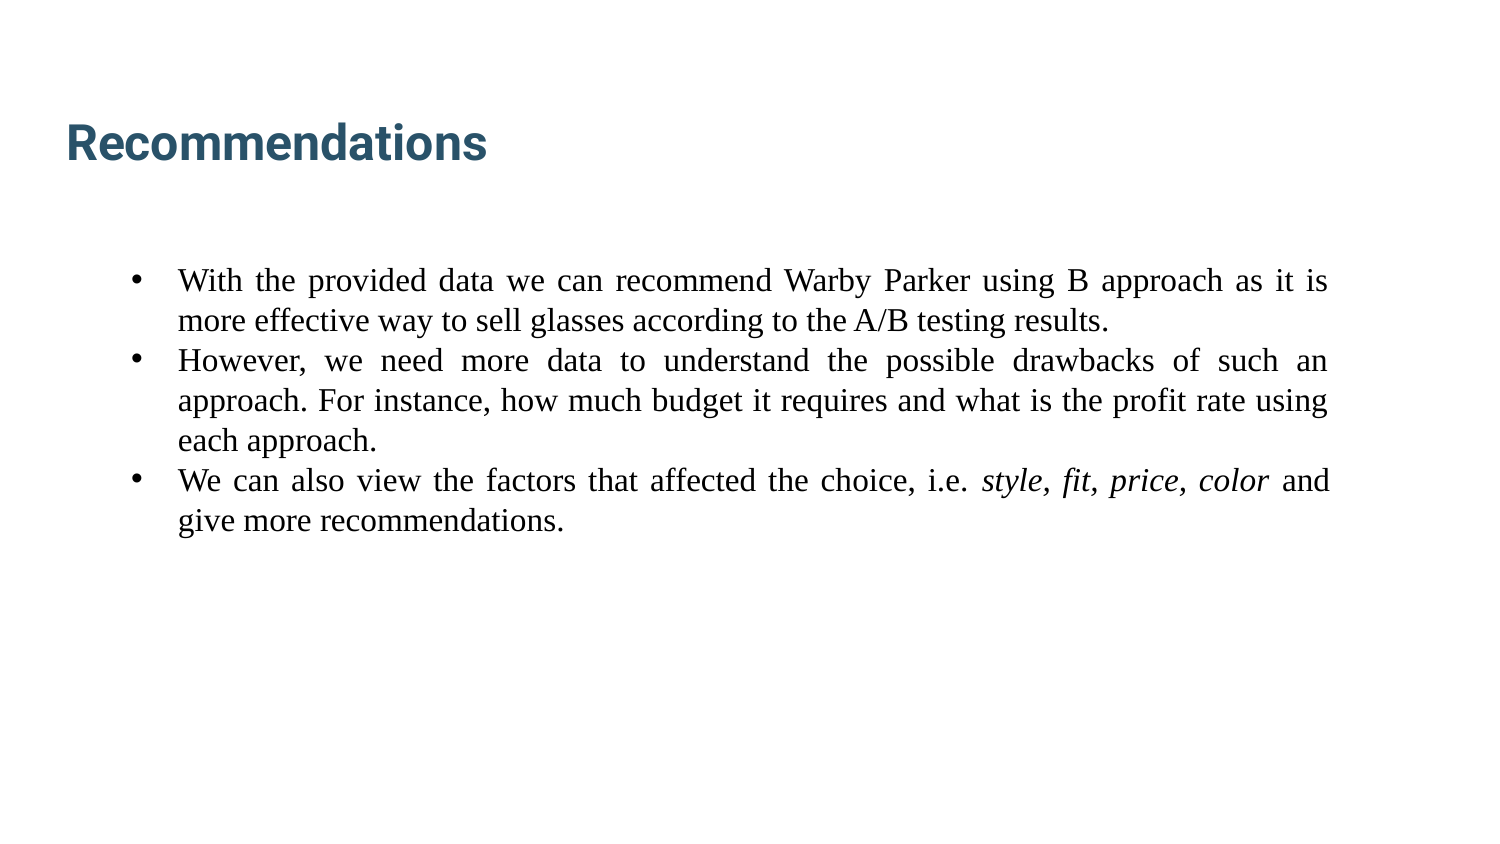

Recommendations
With the provided data we can recommend Warby Parker using B approach as it is more effective way to sell glasses according to the A/B testing results.
However, we need more data to understand the possible drawbacks of such an approach. For instance, how much budget it requires and what is the profit rate using each approach.
We can also view the factors that affected the choice, i.e. style, fit, price, color and give more recommendations.